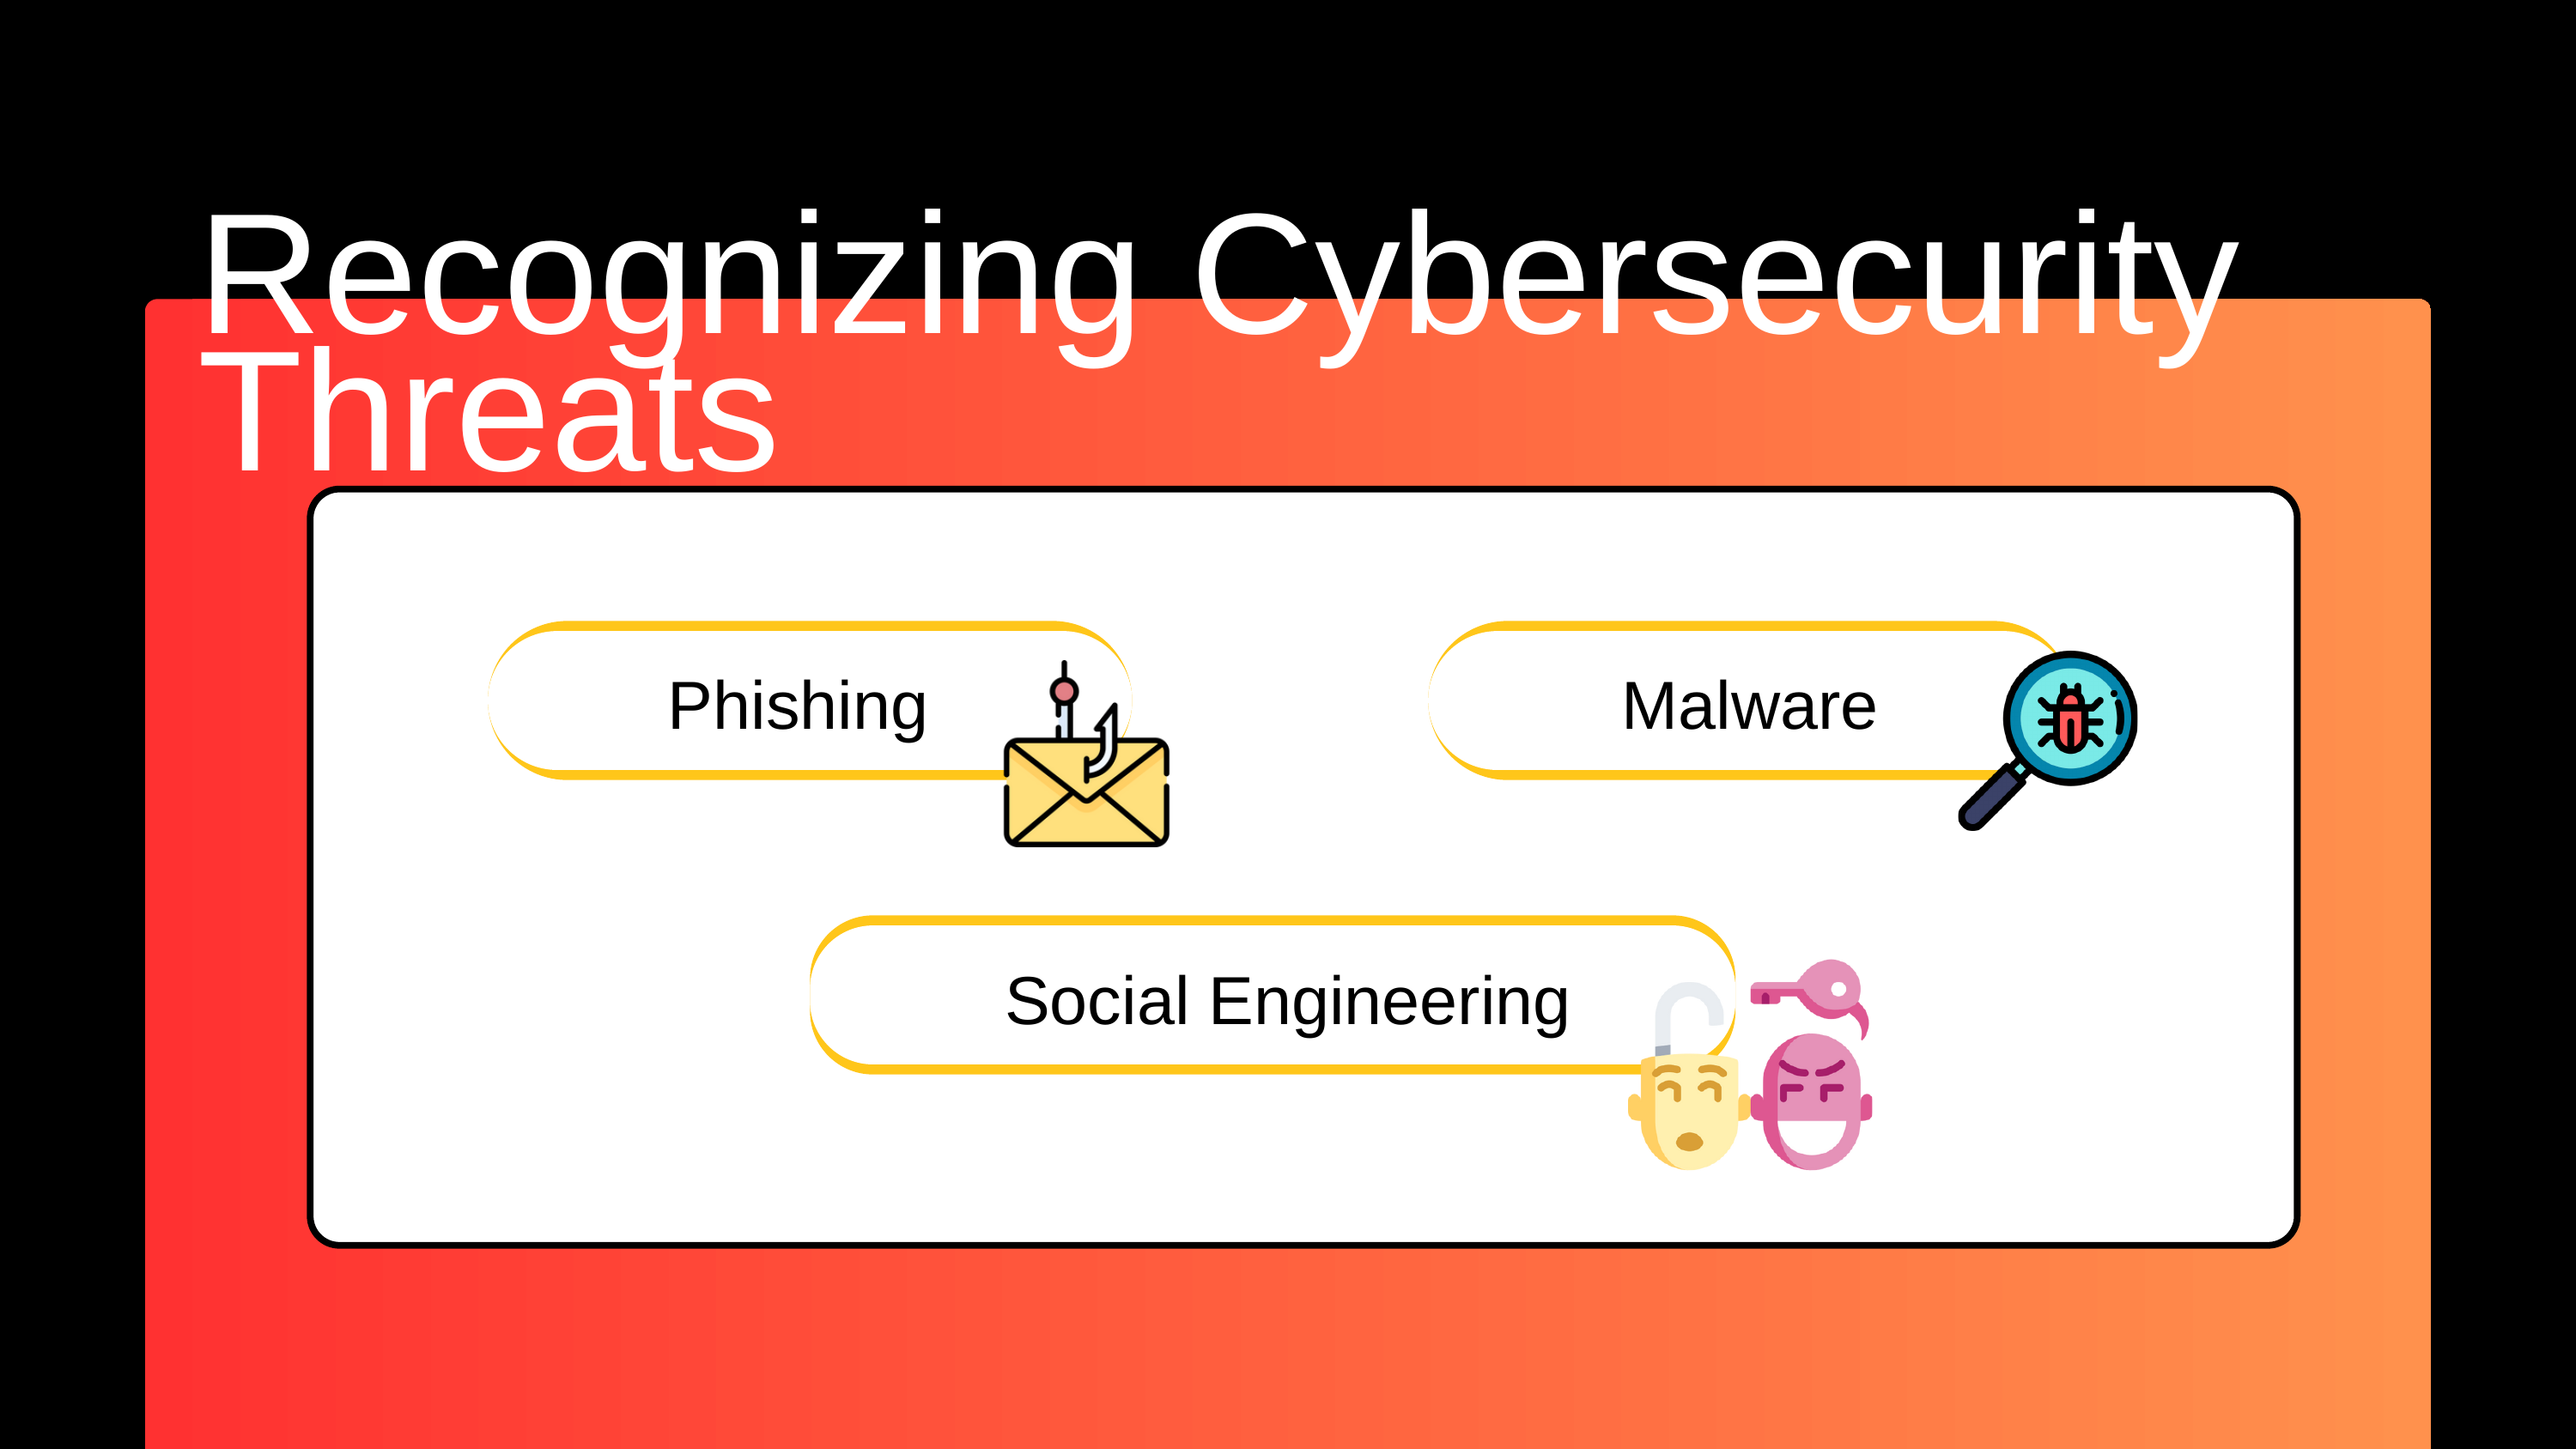

Recognizing Cybersecurity Threats

Phishing
Malware

Social Engineering